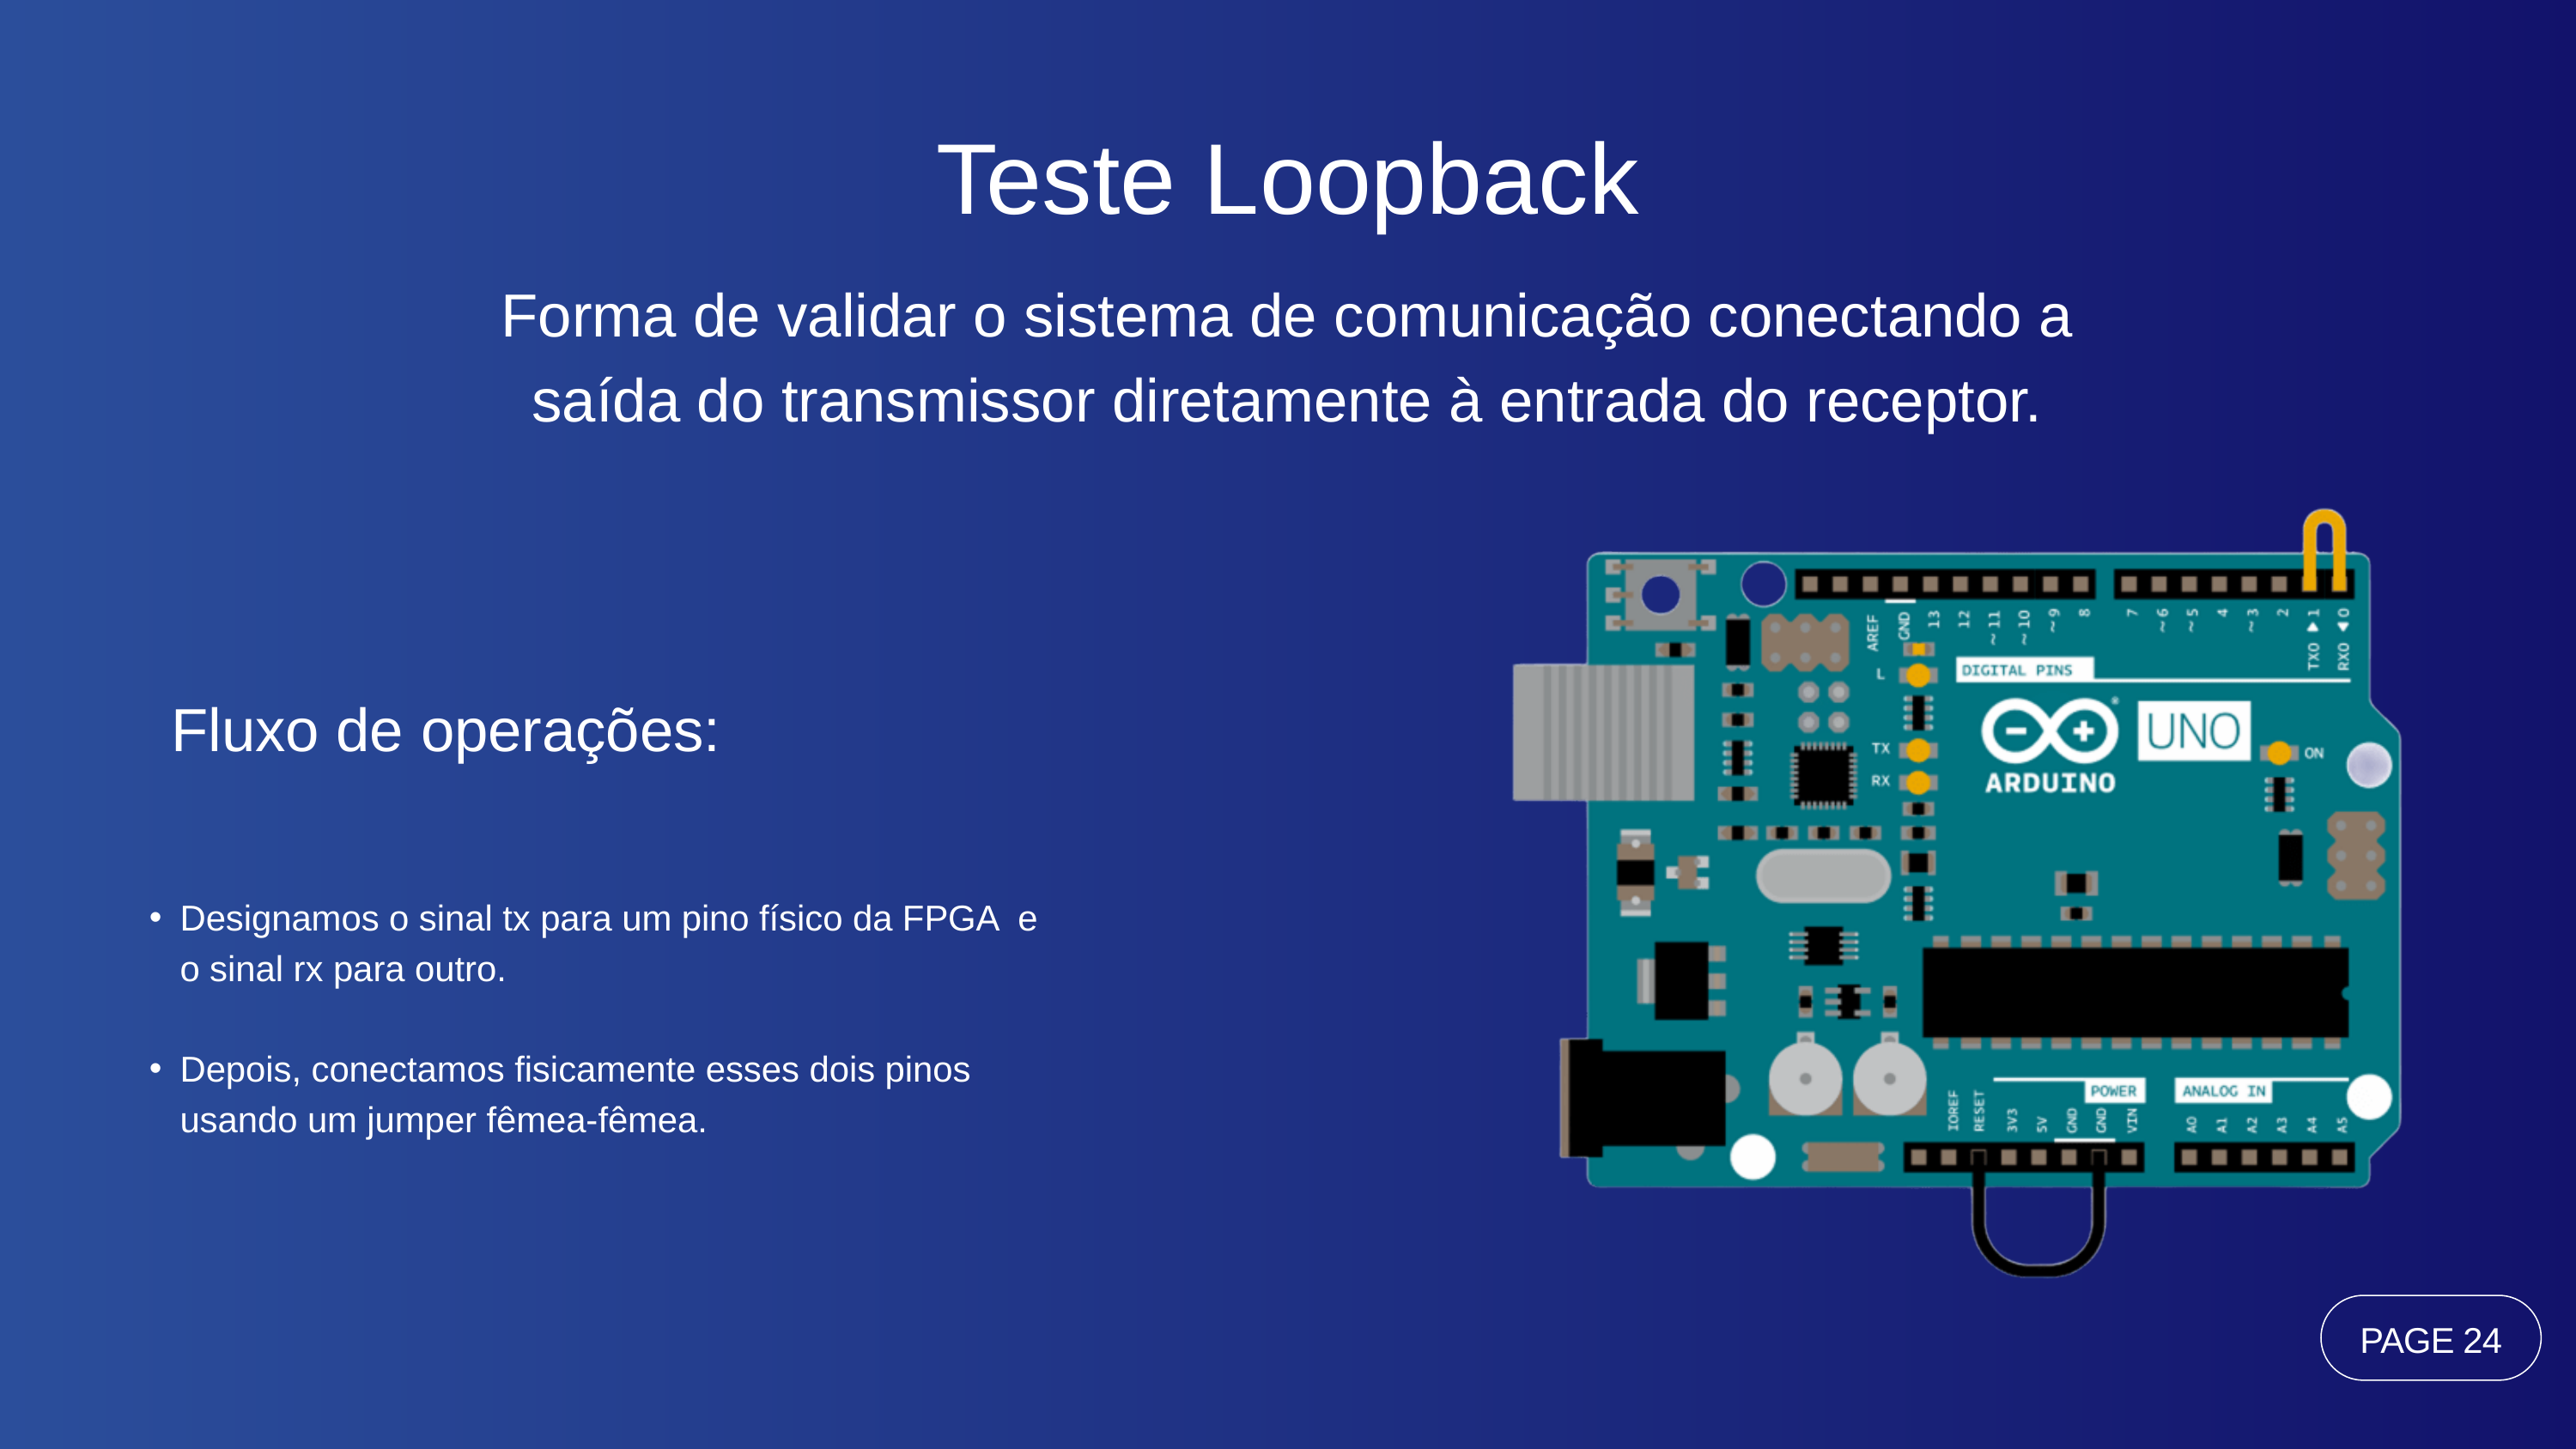

Teste Loopback
Forma de validar o sistema de comunicação conectando a saída do transmissor diretamente à entrada do receptor.

Fluxo de operações:
Designamos o sinal tx para um pino físico da FPGA  e o sinal rx para outro.

Depois, conectamos fisicamente esses dois pinos usando um jumper fêmea-fêmea.

PAGE 24